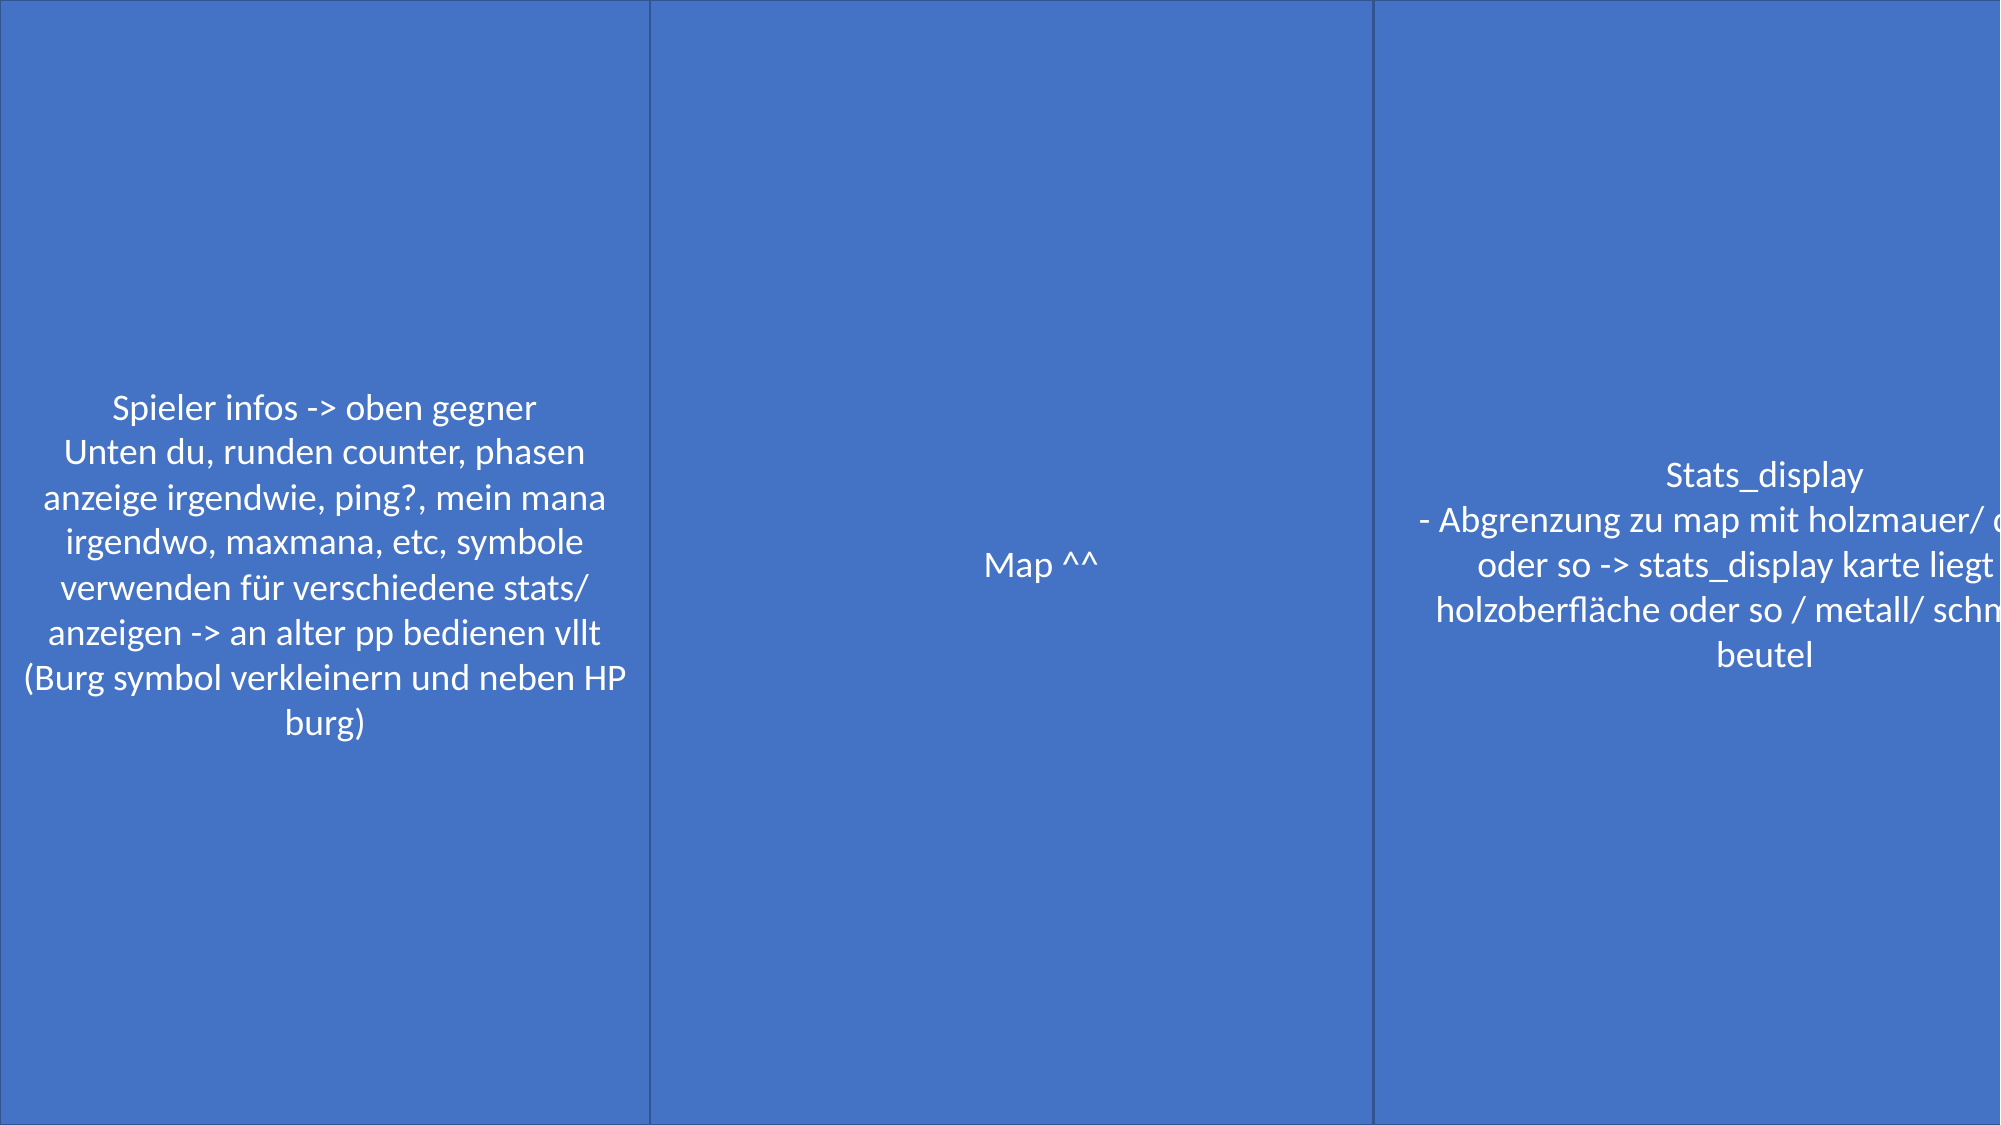

Spieler infos -> oben gegner
Unten du, runden counter, phasen anzeige irgendwie, ping?, mein mana irgendwo, maxmana, etc, symbole verwenden für verschiedene stats/ anzeigen -> an alter pp bedienen vllt (Burg symbol verkleinern und neben HP burg)
Map ^^
Stats_display
- Abgrenzung zu map mit holzmauer/ dickicht oder so -> stats_display karte liegt auf holzoberfläche oder so / metall/ schmiede/ beutel